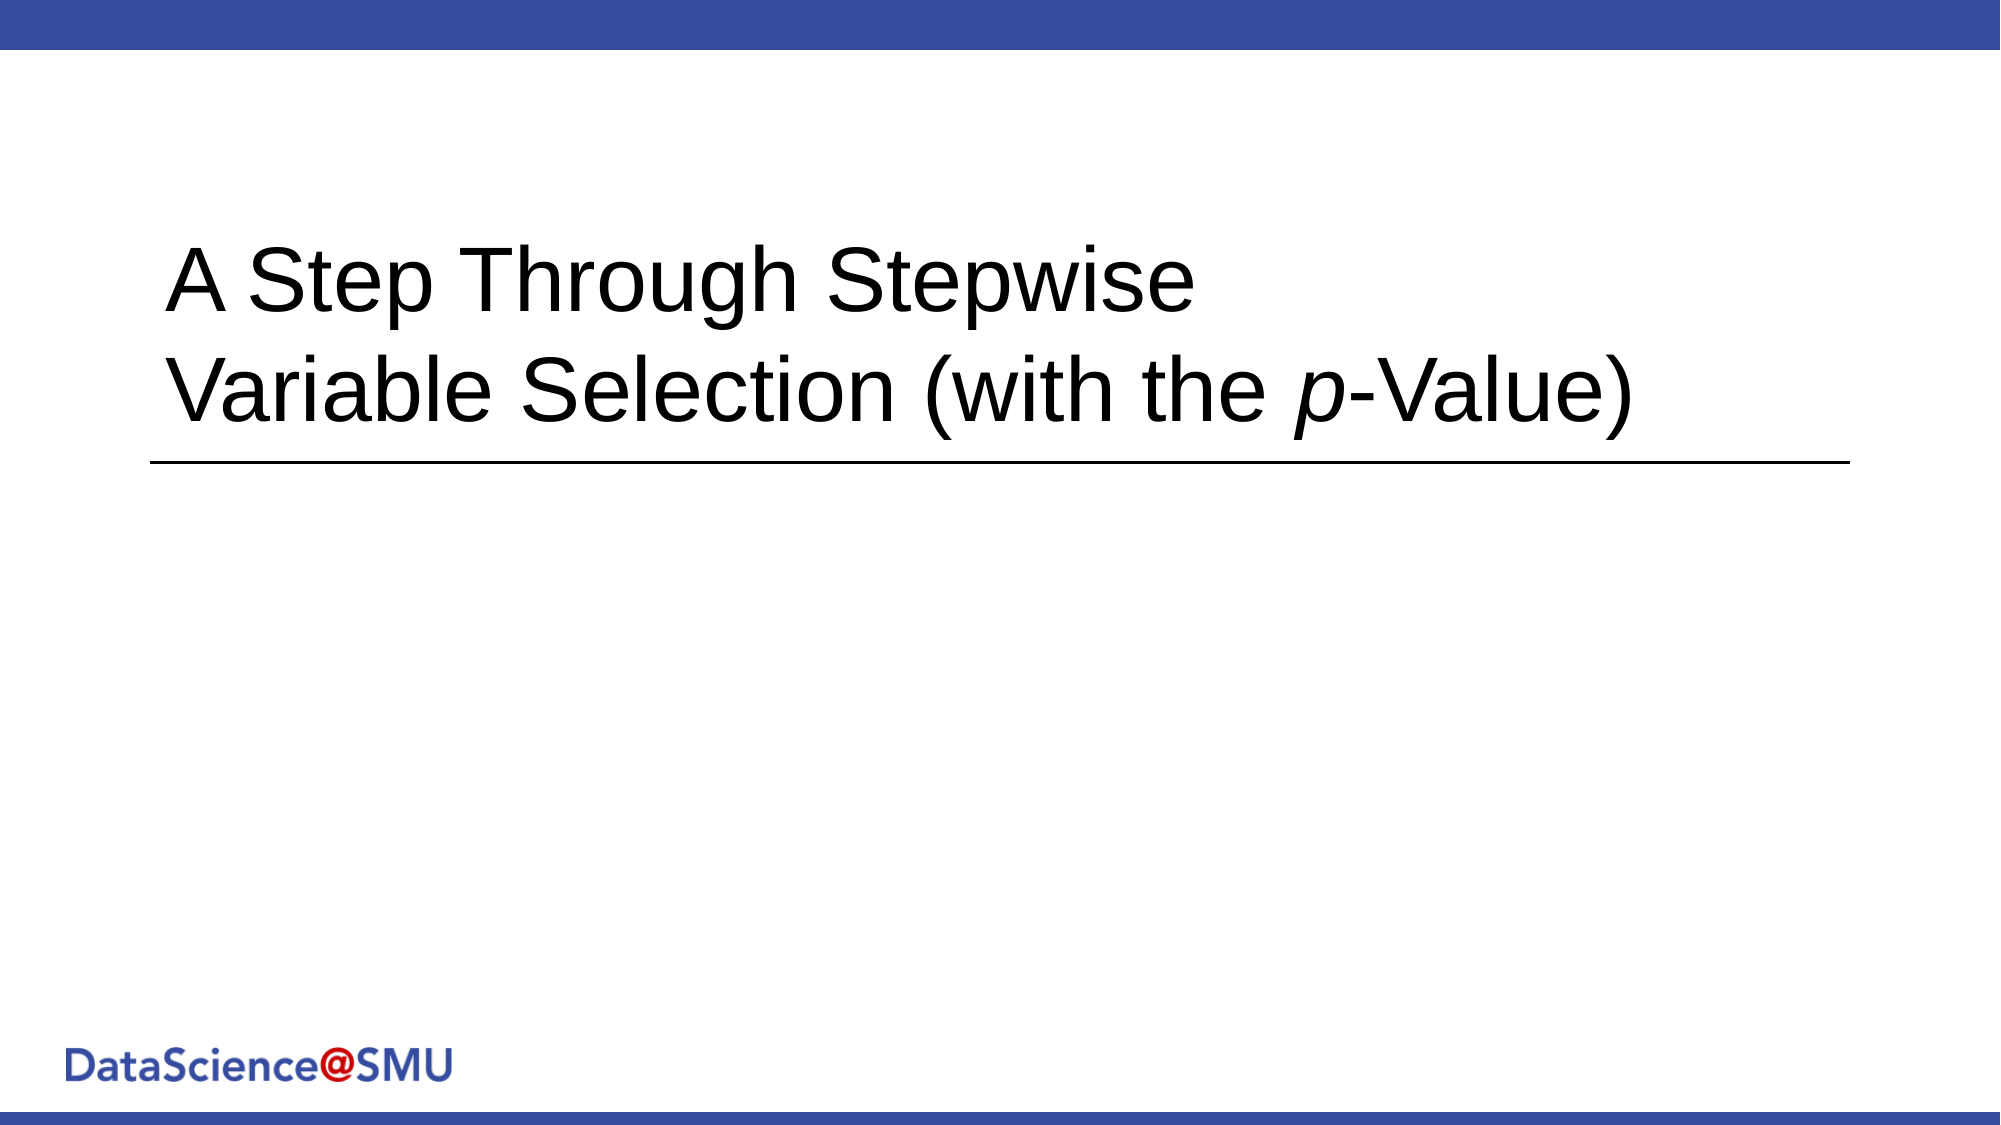

# A Step Through Stepwise Variable Selection (with the p-Value)